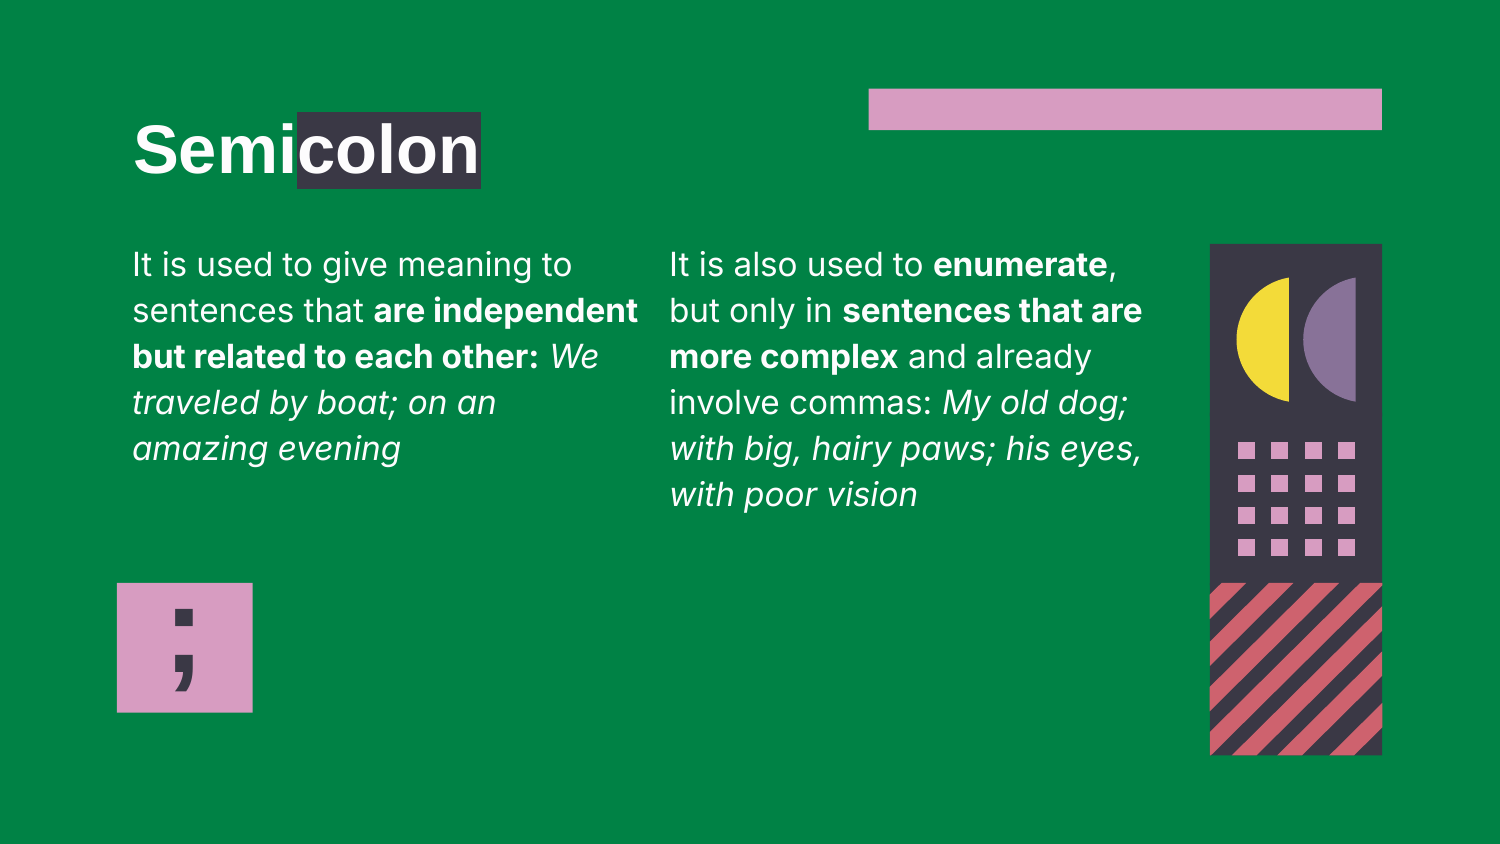

# Semicolon

It is used to give meaning to sentences that are independent but related to each other: We traveled by boat; on an amazing evening
It is also used to enumerate, but only in sentences that are more complex and already involve commas: My old dog; with big, hairy paws; his eyes, with poor vision

;